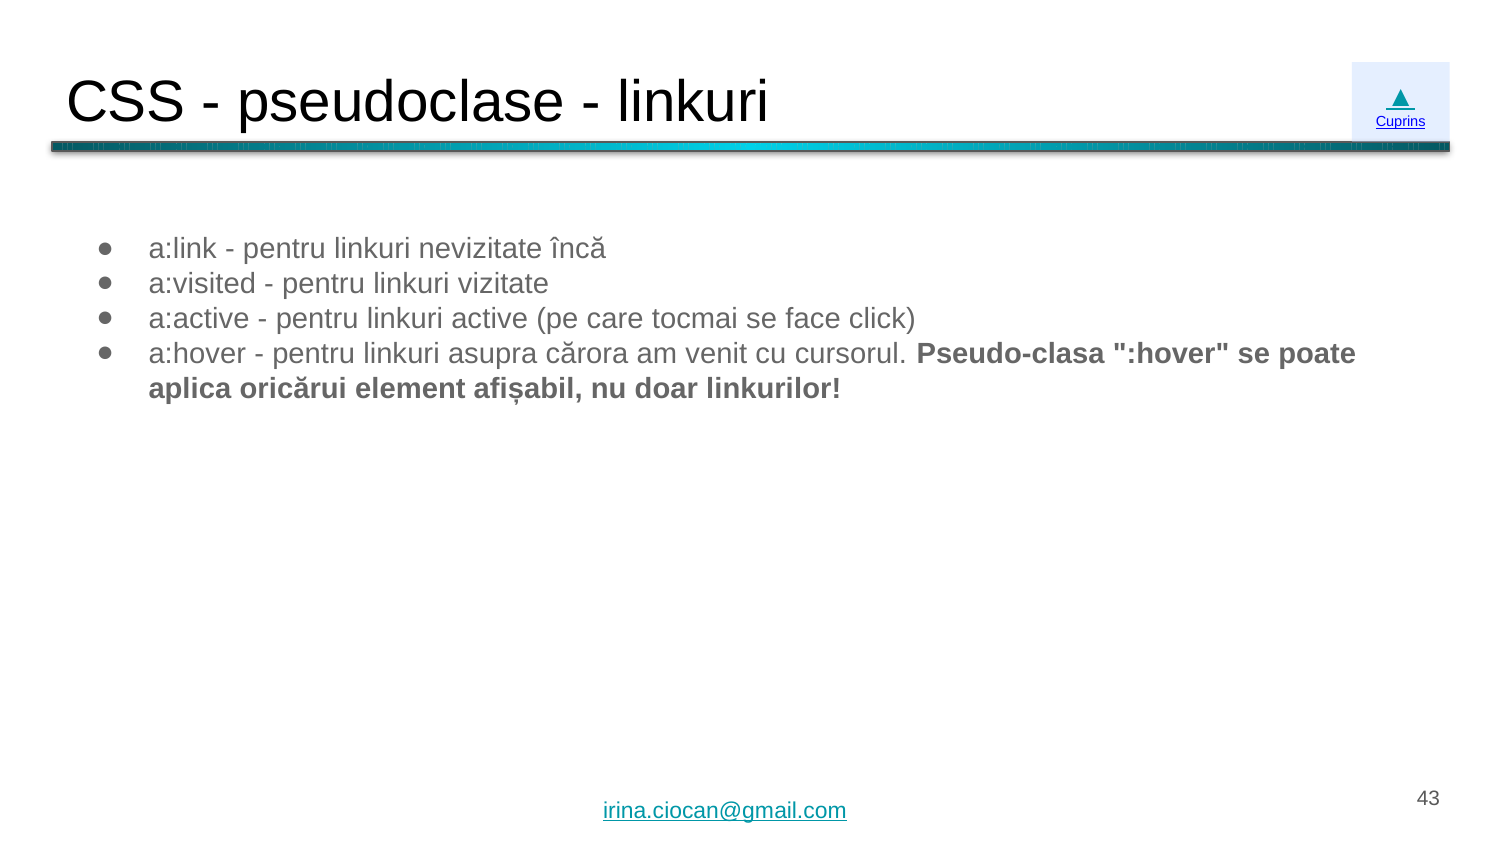

# CSS - pseudoclase - linkuri
▲
Cuprins

a:link - pentru linkuri nevizitate încă
a:visited - pentru linkuri vizitate
a:active - pentru linkuri active (pe care tocmai se face click)
a:hover - pentru linkuri asupra cărora am venit cu cursorul. Pseudo-clasa ":hover" se poate aplica oricărui element afișabil, nu doar linkurilor!
43
irina.ciocan@gmail.com